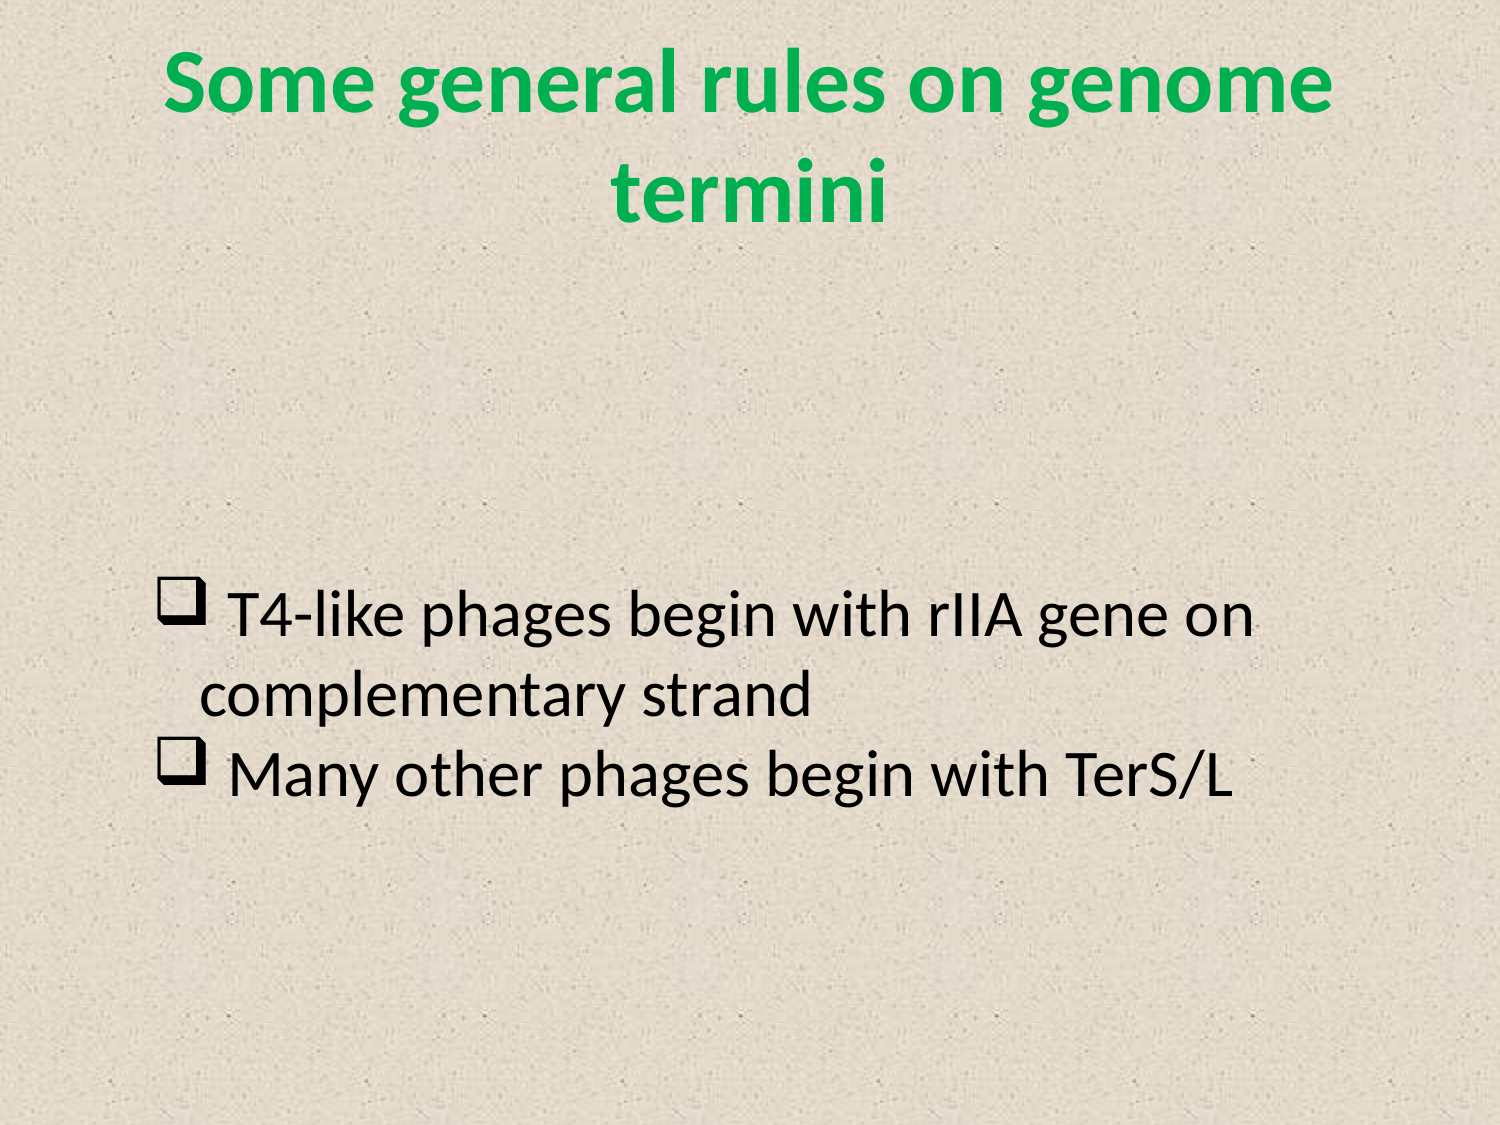

# Some general rules on genome termini
 T4-like phages begin with rIIA gene on complementary strand
 Many other phages begin with TerS/L